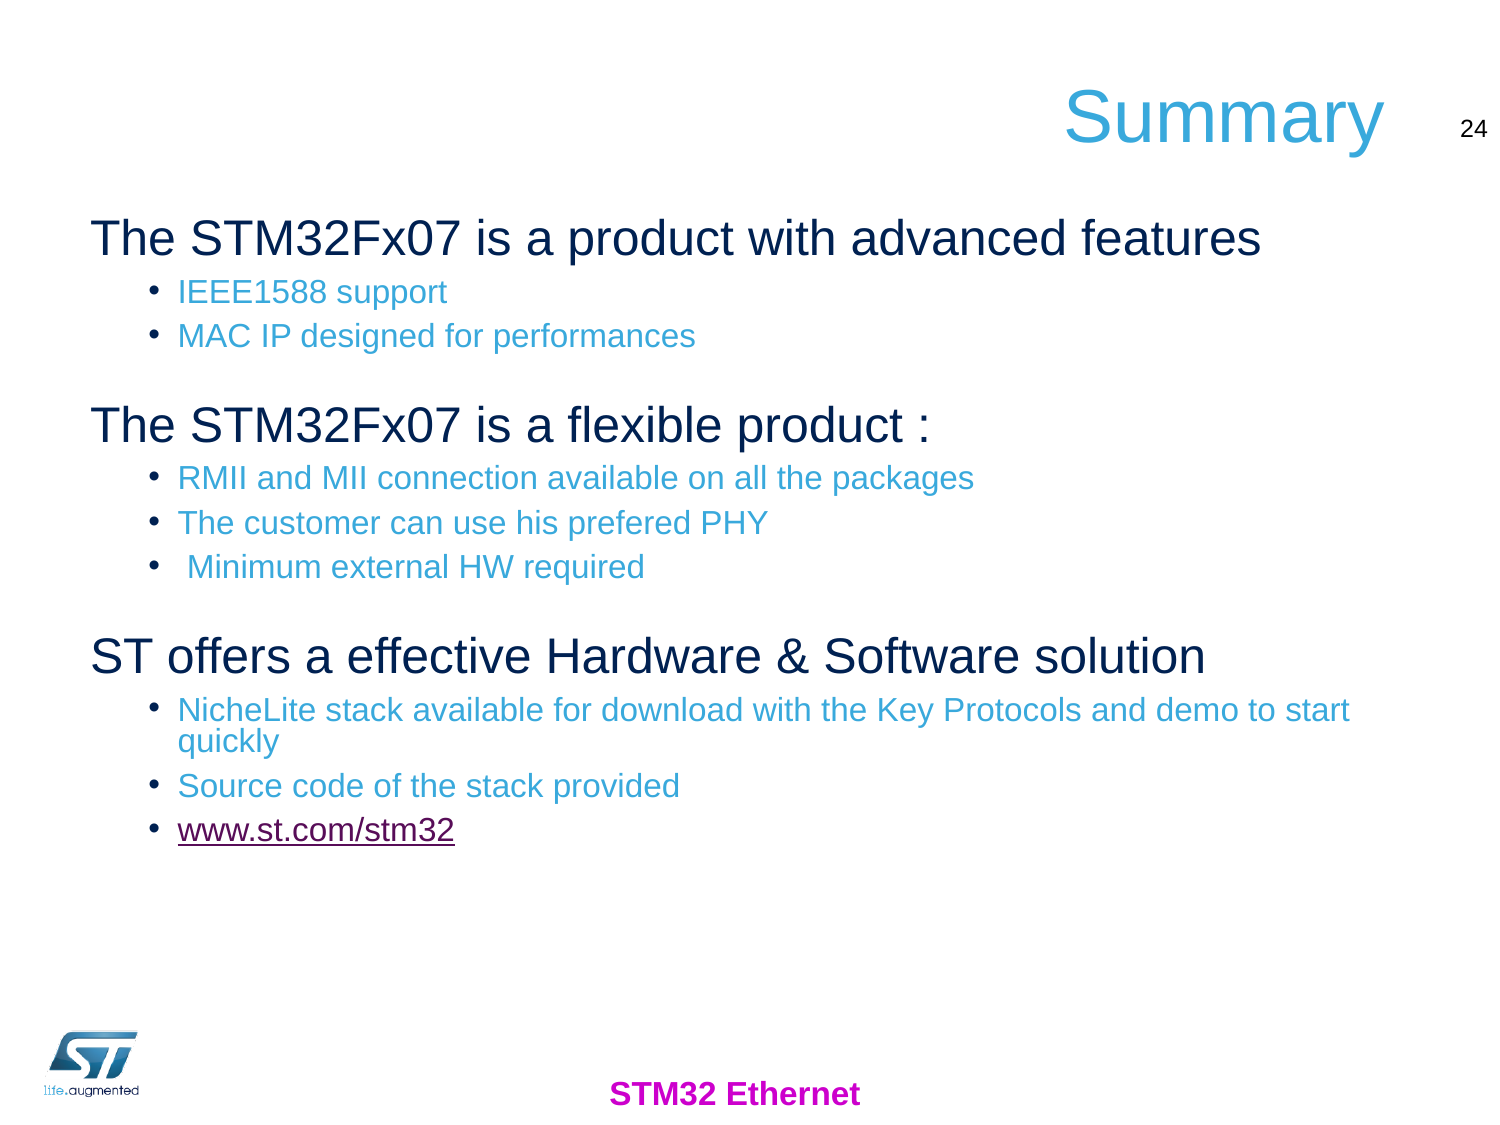

# Summary
24
The STM32Fx07 is a product with advanced features
IEEE1588 support
MAC IP designed for performances
The STM32Fx07 is a flexible product :
RMII and MII connection available on all the packages
The customer can use his prefered PHY
 Minimum external HW required
ST offers a effective Hardware & Software solution
NicheLite stack available for download with the Key Protocols and demo to start quickly
Source code of the stack provided
www.st.com/stm32